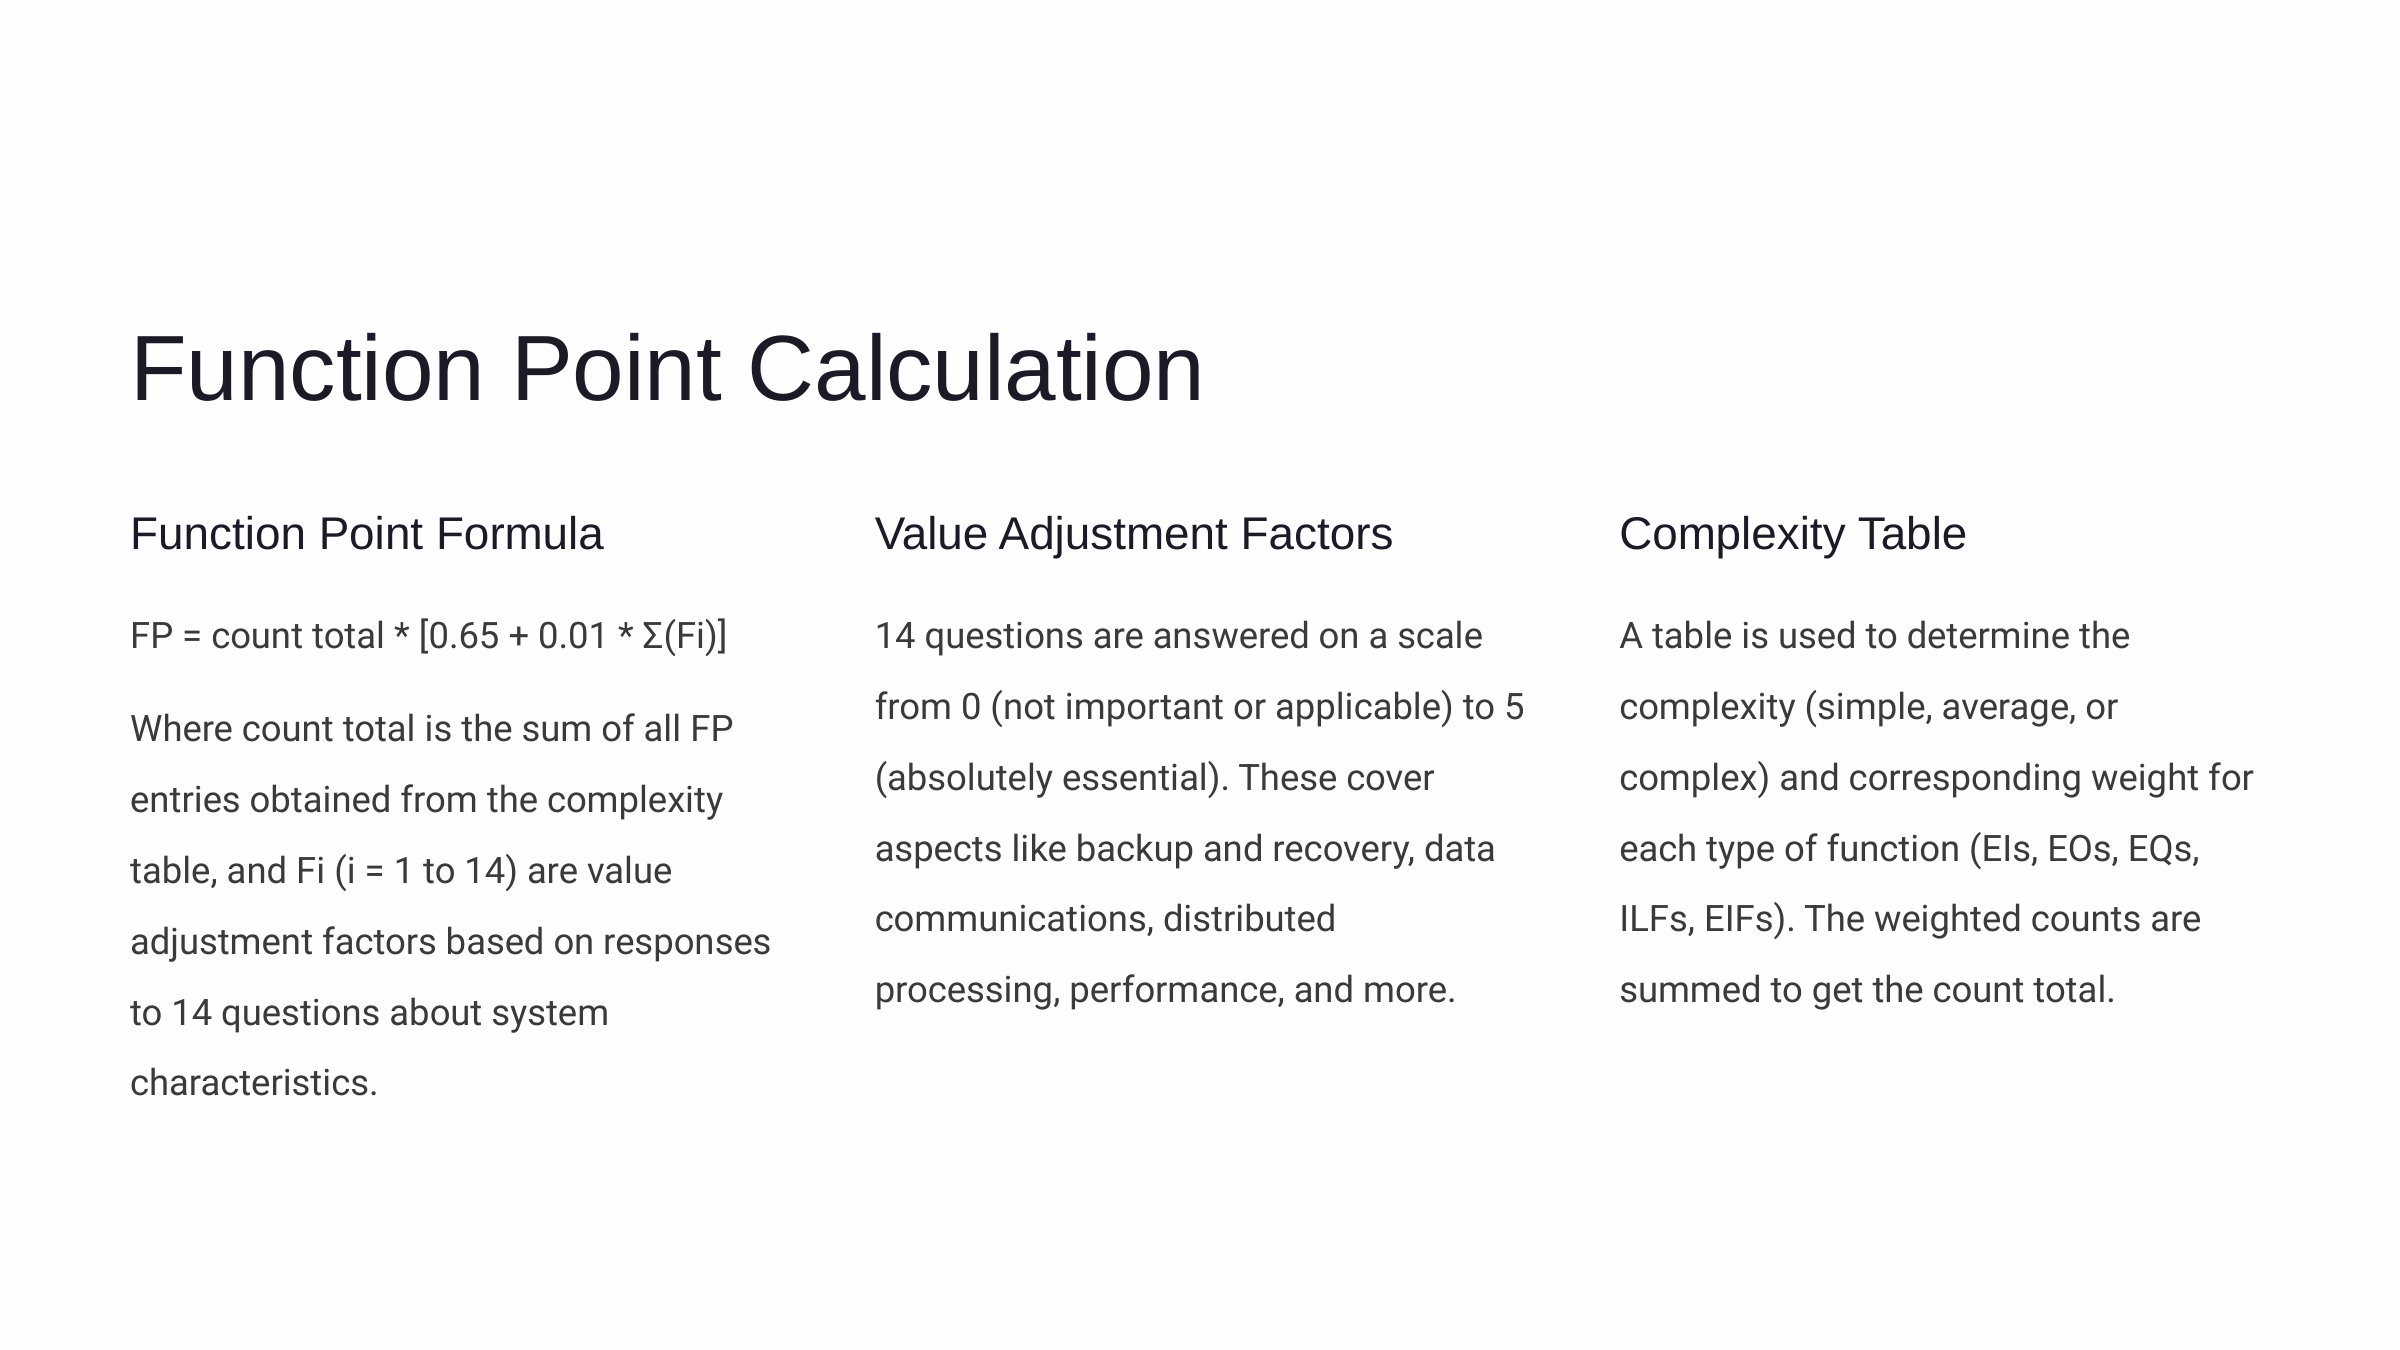

Function Point Calculation
Function Point Formula
Value Adjustment Factors
Complexity Table
FP = count total * [0.65 + 0.01 * Σ(Fi)]
14 questions are answered on a scale from 0 (not important or applicable) to 5 (absolutely essential). These cover aspects like backup and recovery, data communications, distributed processing, performance, and more.
A table is used to determine the complexity (simple, average, or complex) and corresponding weight for each type of function (EIs, EOs, EQs, ILFs, EIFs). The weighted counts are summed to get the count total.
Where count total is the sum of all FP entries obtained from the complexity table, and Fi (i = 1 to 14) are value adjustment factors based on responses to 14 questions about system characteristics.